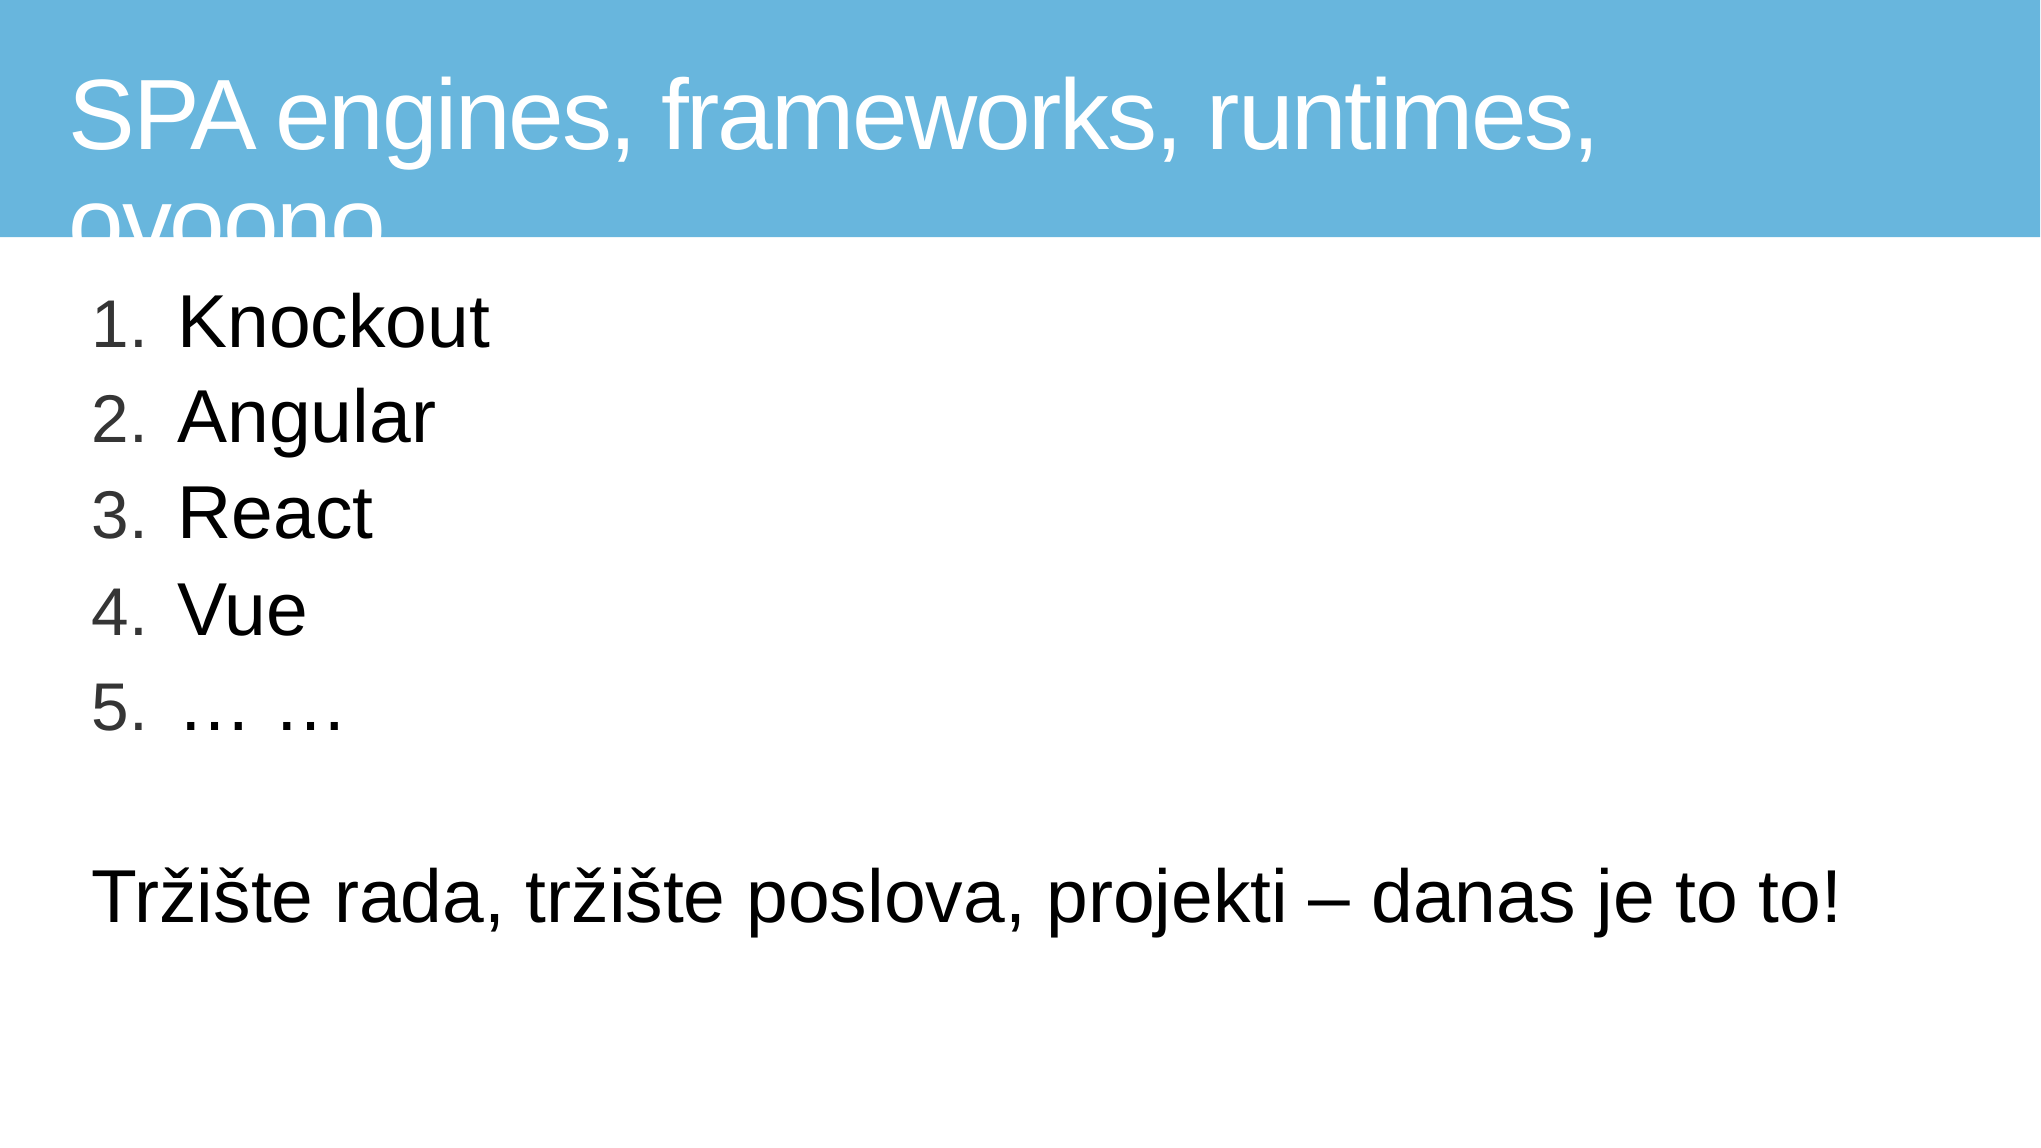

# SPA engines, frameworks, runtimes, ovoono…
Knockout
Angular
React
Vue
… …

Tržište rada, tržište poslova, projekti – danas je to to!